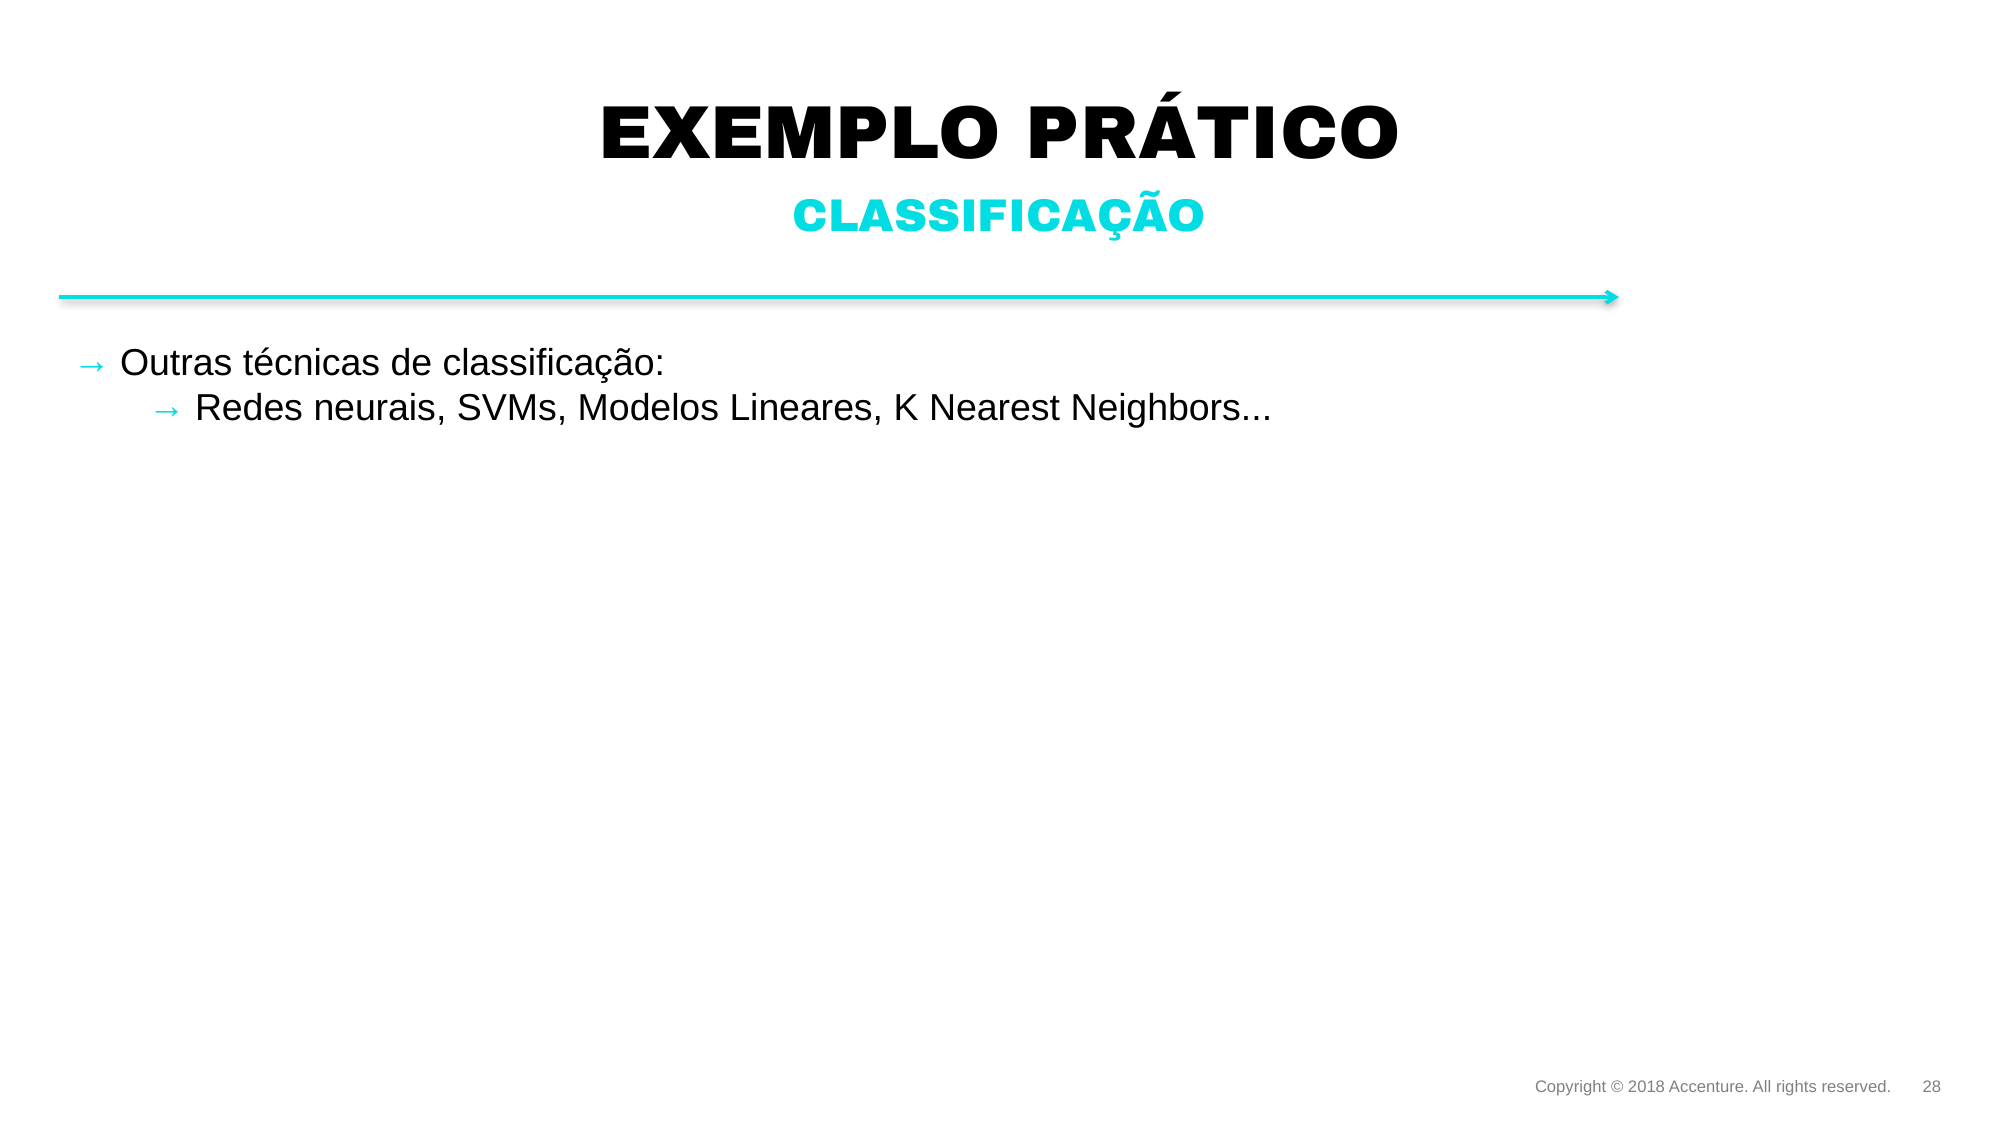

# Exemplo prático
CLASSIFICAÇÃO
Outras técnicas de classificação:
Redes neurais, SVMs, Modelos Lineares, K Nearest Neighbors...
Copyright © 2018 Accenture. All rights reserved.
28